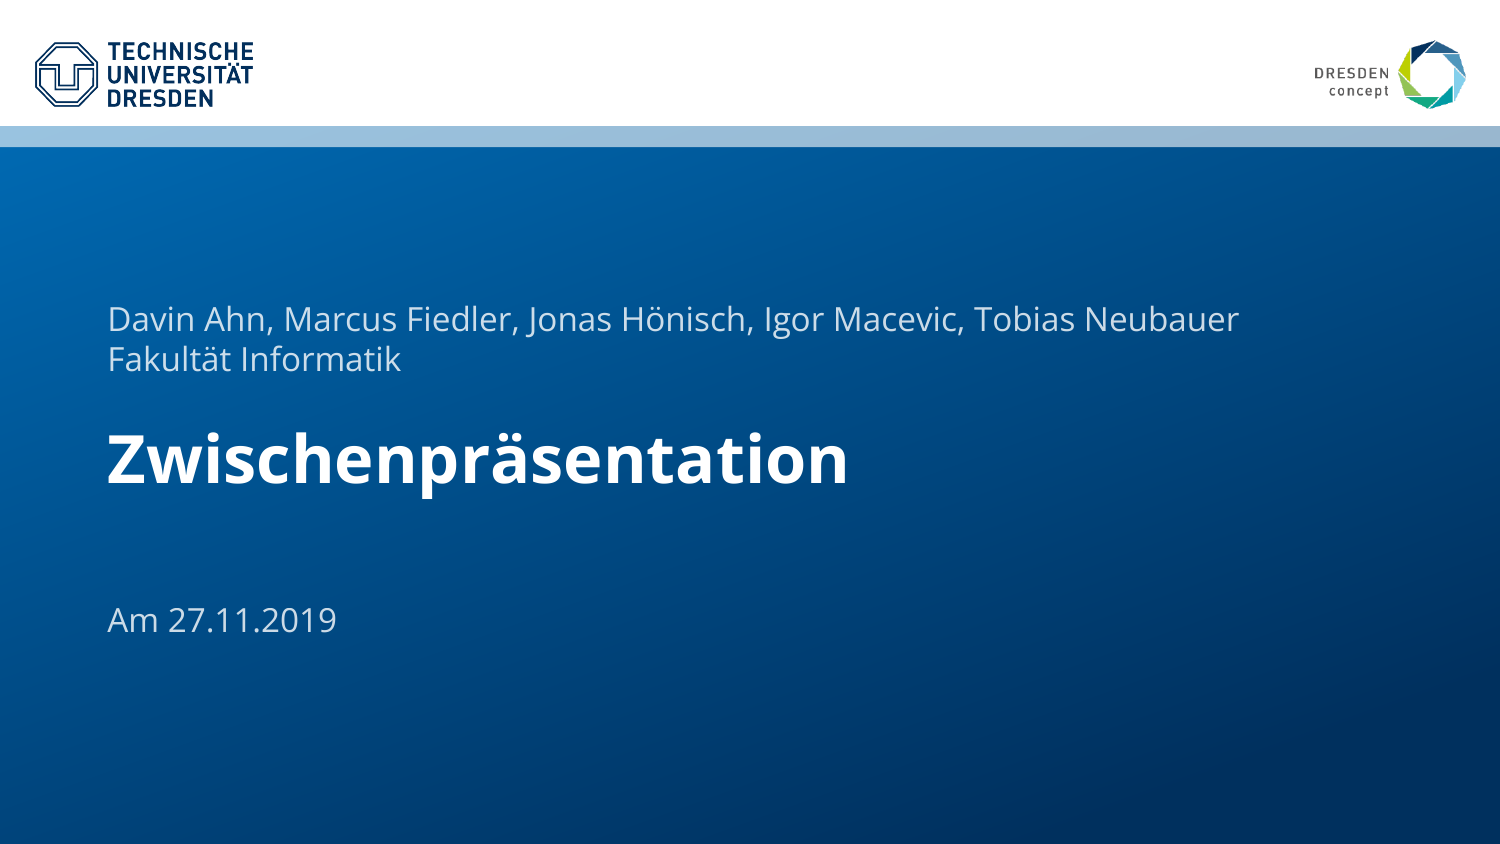

Davin Ahn, Marcus Fiedler, Jonas Hönisch, Igor Macevic, Tobias Neubauer
Fakultät Informatik
# Zwischenpräsentation
Am 27.11.2019